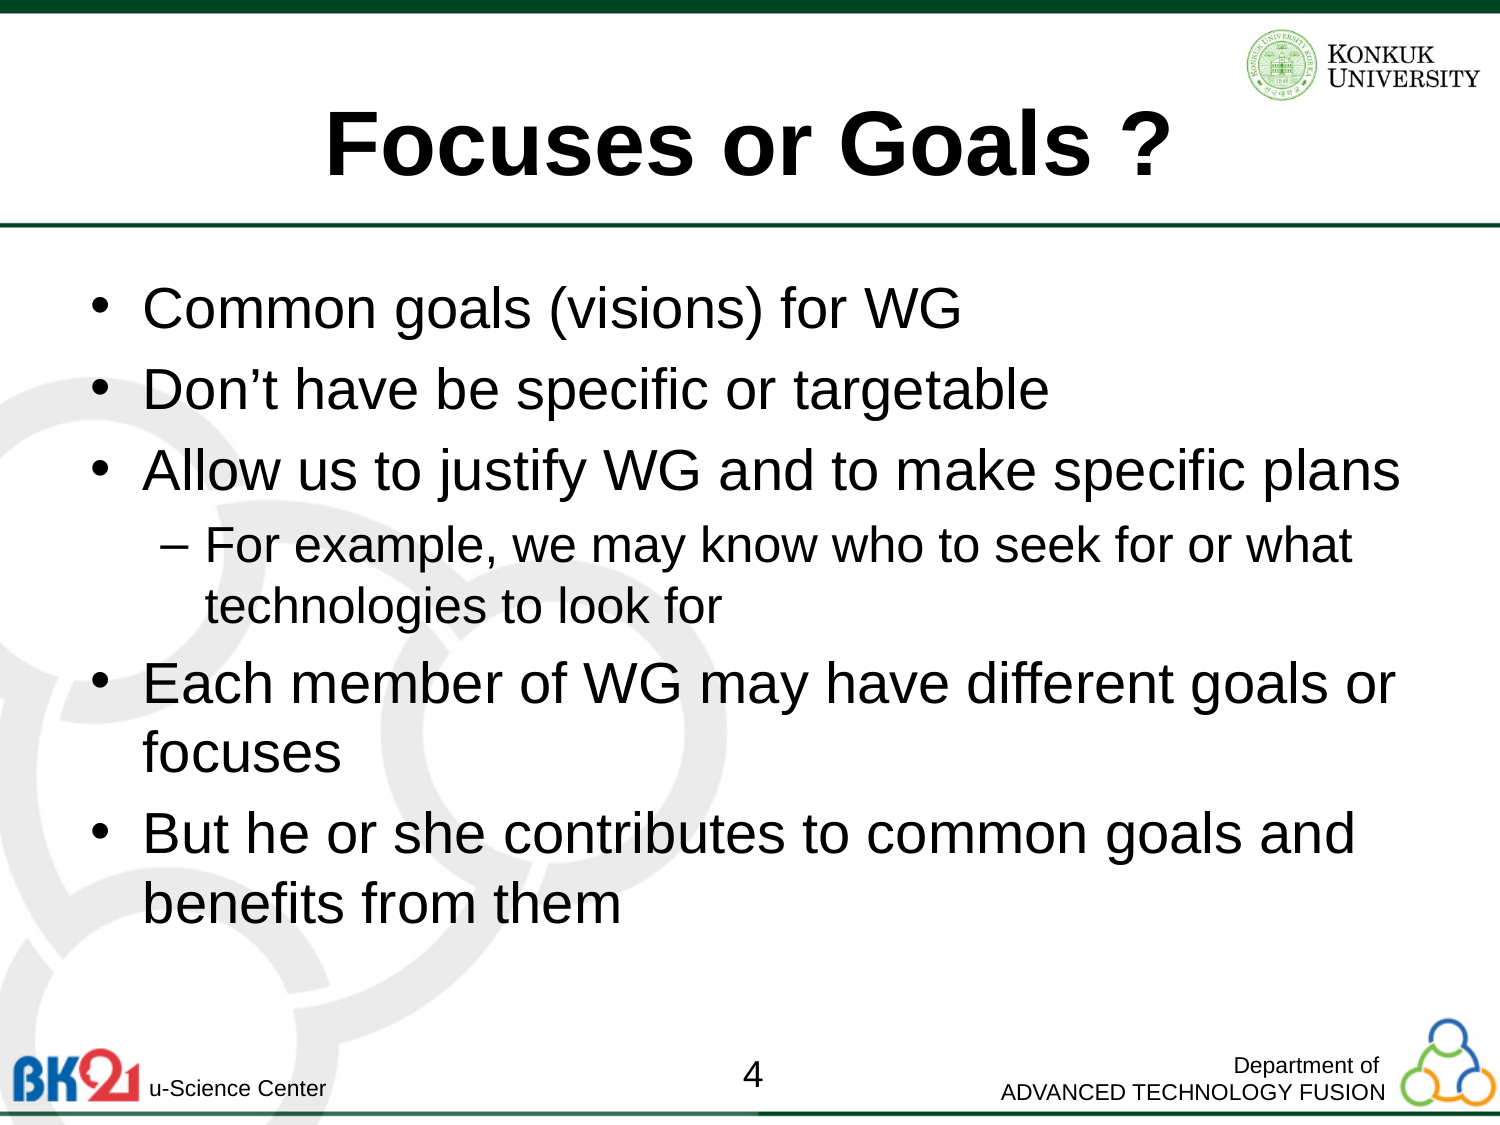

# Focuses or Goals ?
Common goals (visions) for WG
Don’t have be specific or targetable
Allow us to justify WG and to make specific plans
For example, we may know who to seek for or what technologies to look for
Each member of WG may have different goals or focuses
But he or she contributes to common goals and benefits from them